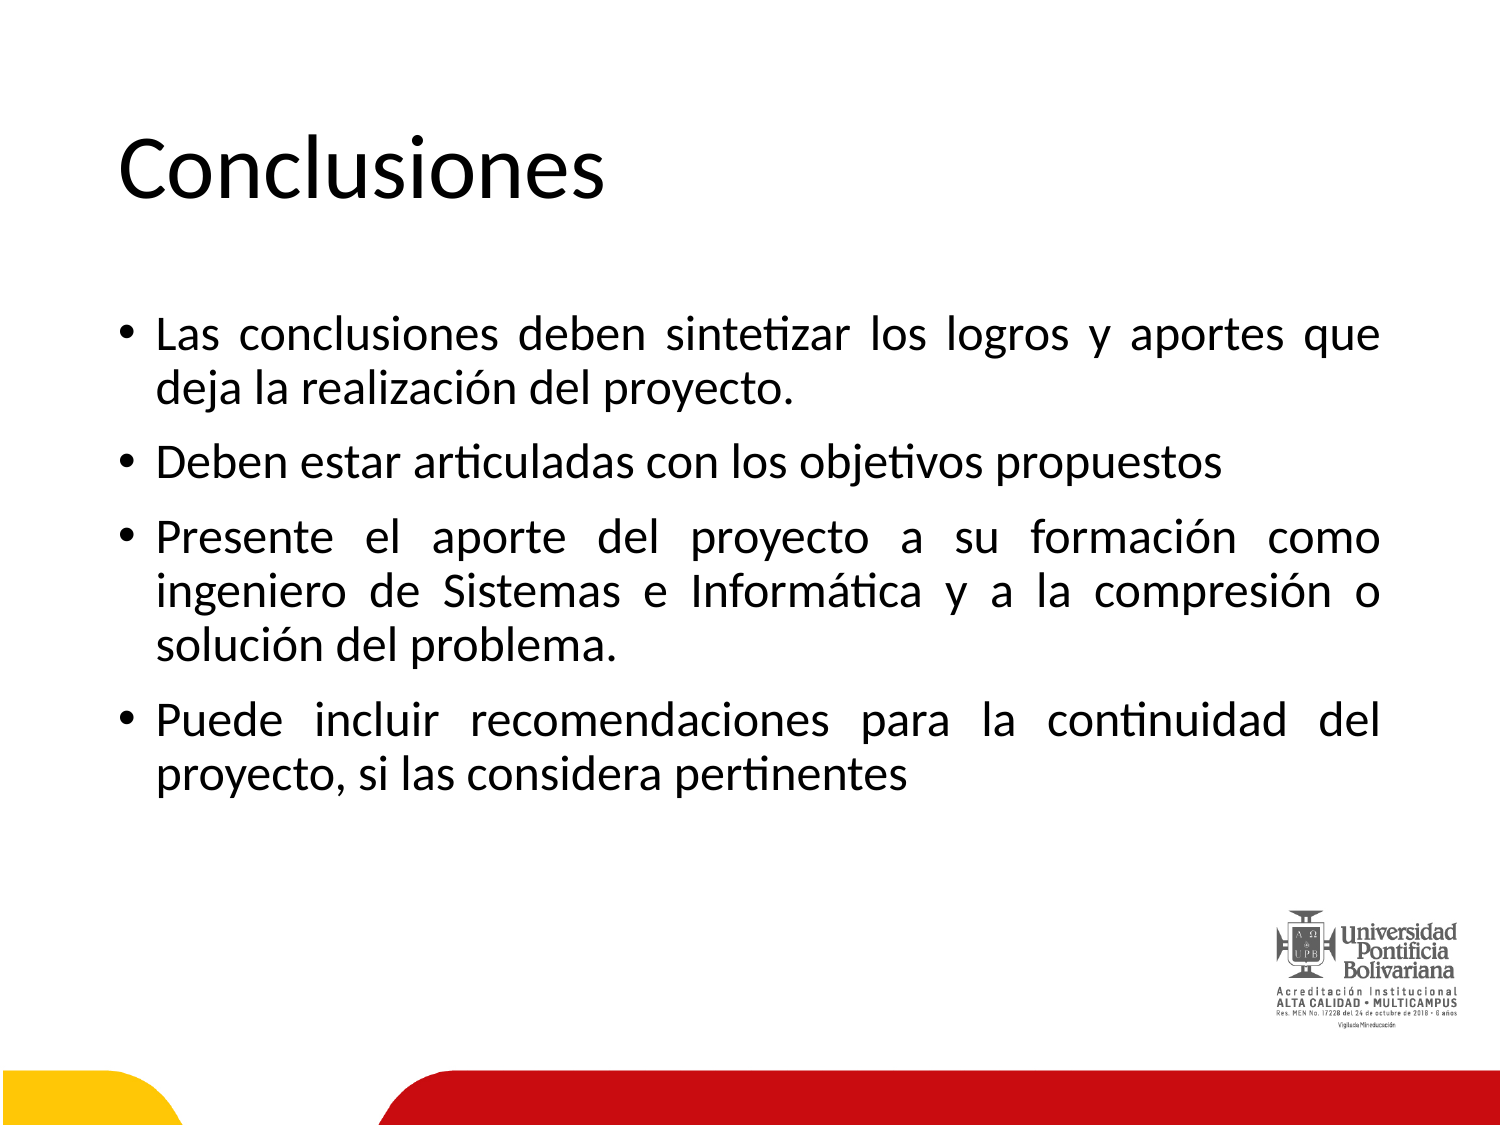

# Conclusiones
Las conclusiones deben sintetizar los logros y aportes que deja la realización del proyecto.
Deben estar articuladas con los objetivos propuestos
Presente el aporte del proyecto a su formación como ingeniero de Sistemas e Informática y a la compresión o solución del problema.
Puede incluir recomendaciones para la continuidad del proyecto, si las considera pertinentes